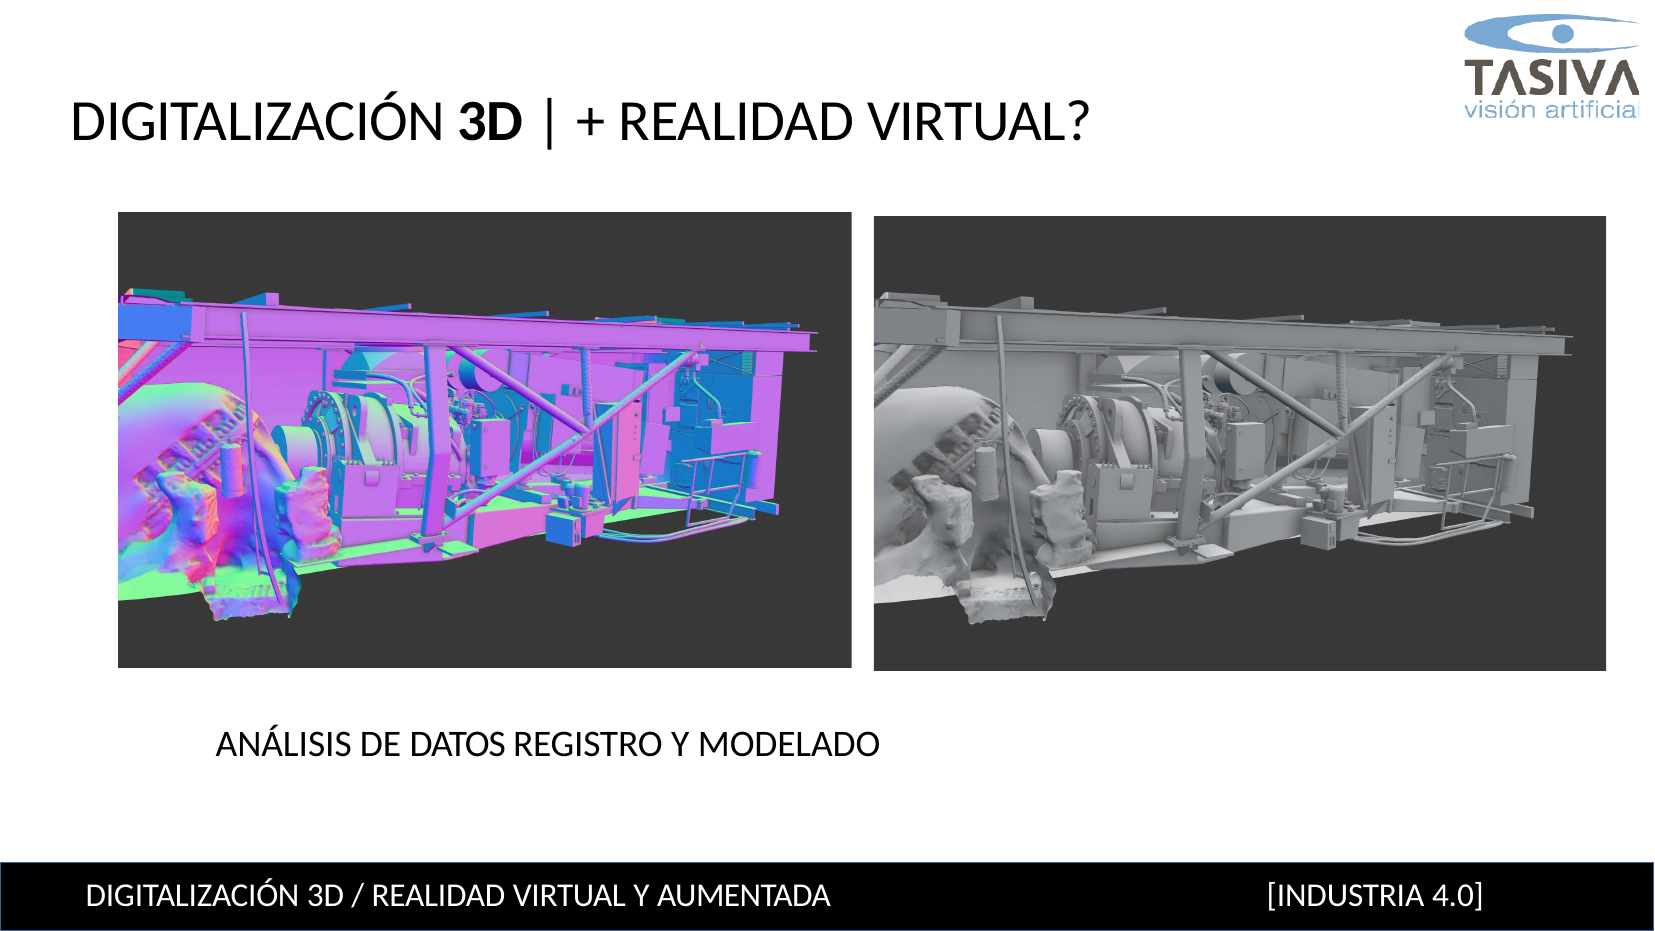

# DIGITALIZACIÓN 3D | + REALIDAD VIRTUAL?

ANÁLISIS DE DATOS REGISTRO Y MODELADO
DIGITALIZACIÓN 3D / REALIDAD VIRTUAL Y AUMENTADA
[INDUSTRIA 4.0]